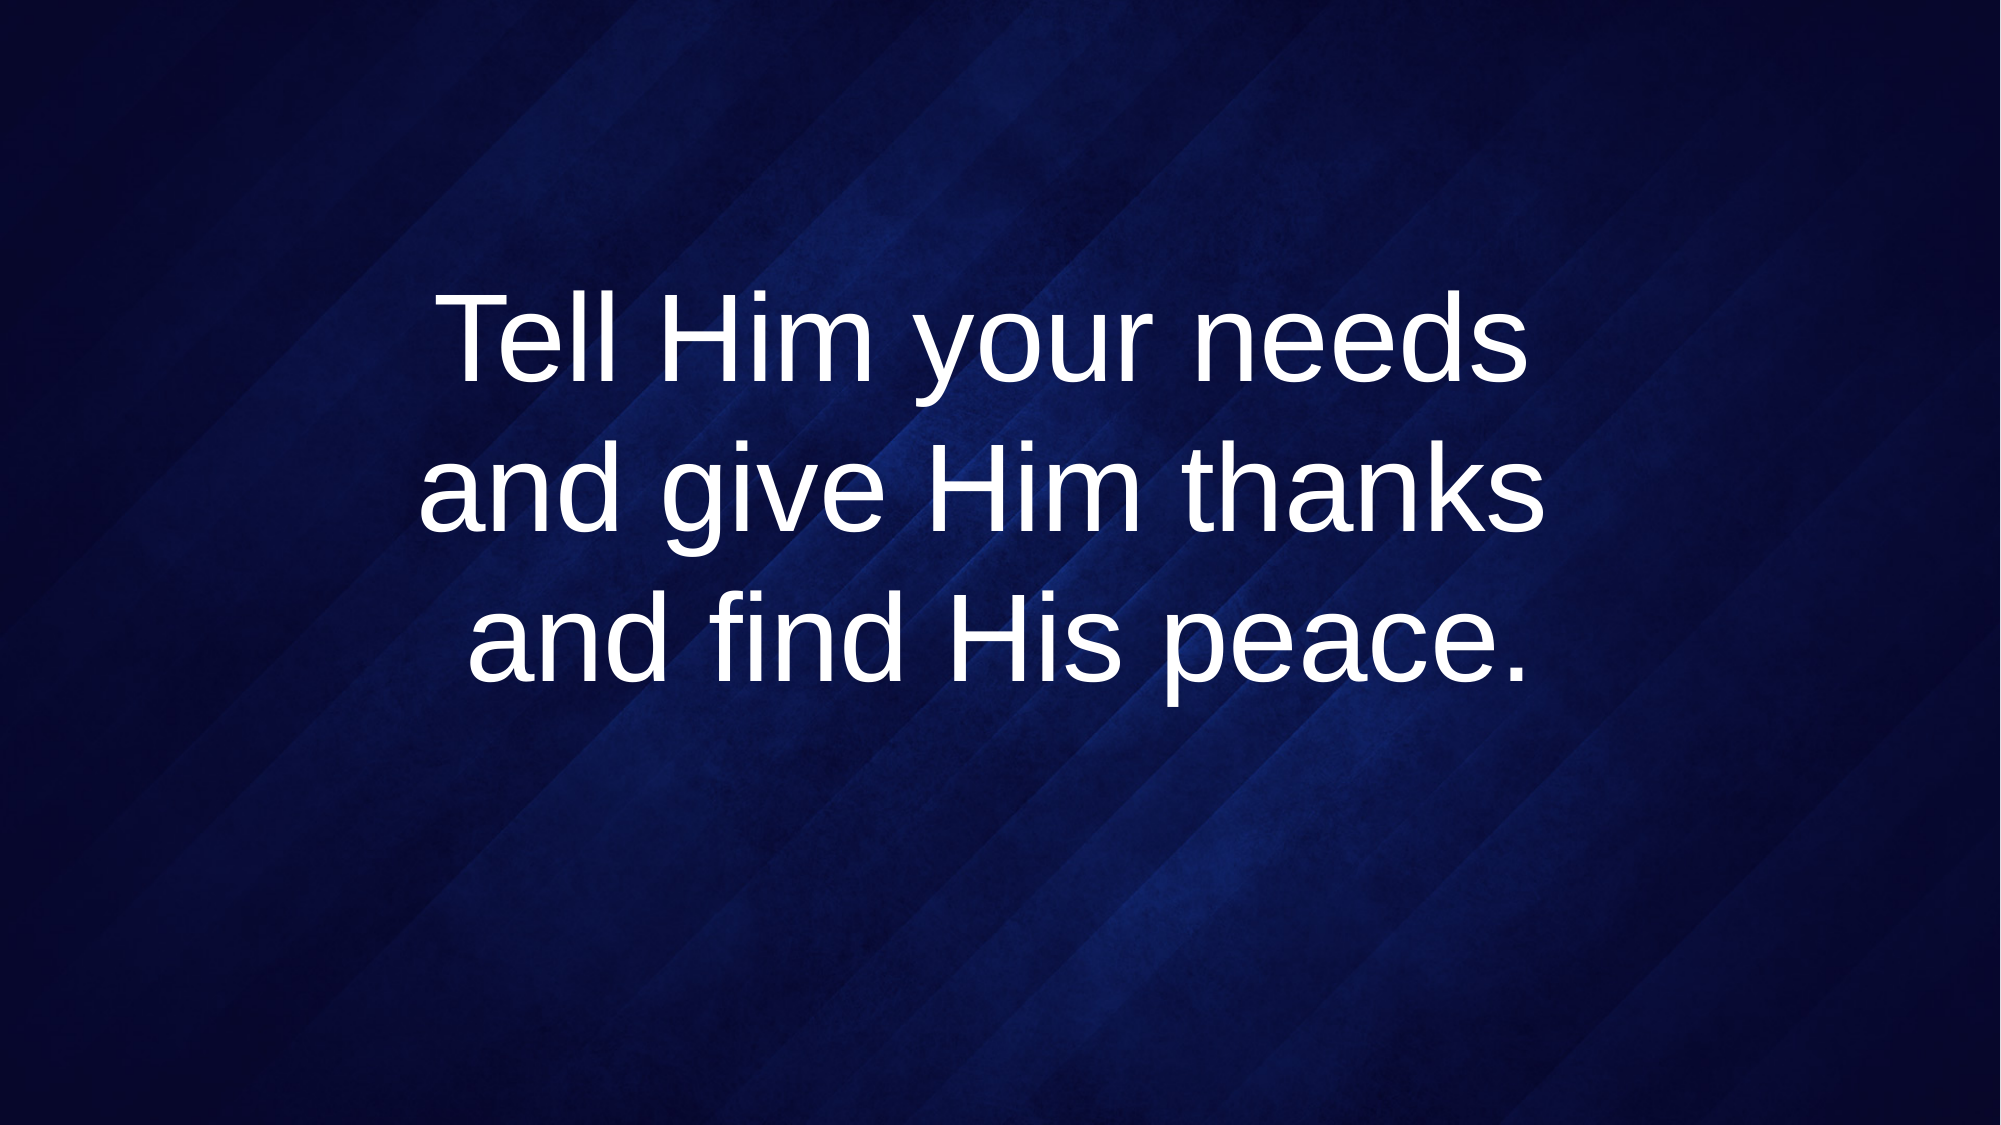

# Tell Him your needs and give Him thanks and find His peace.